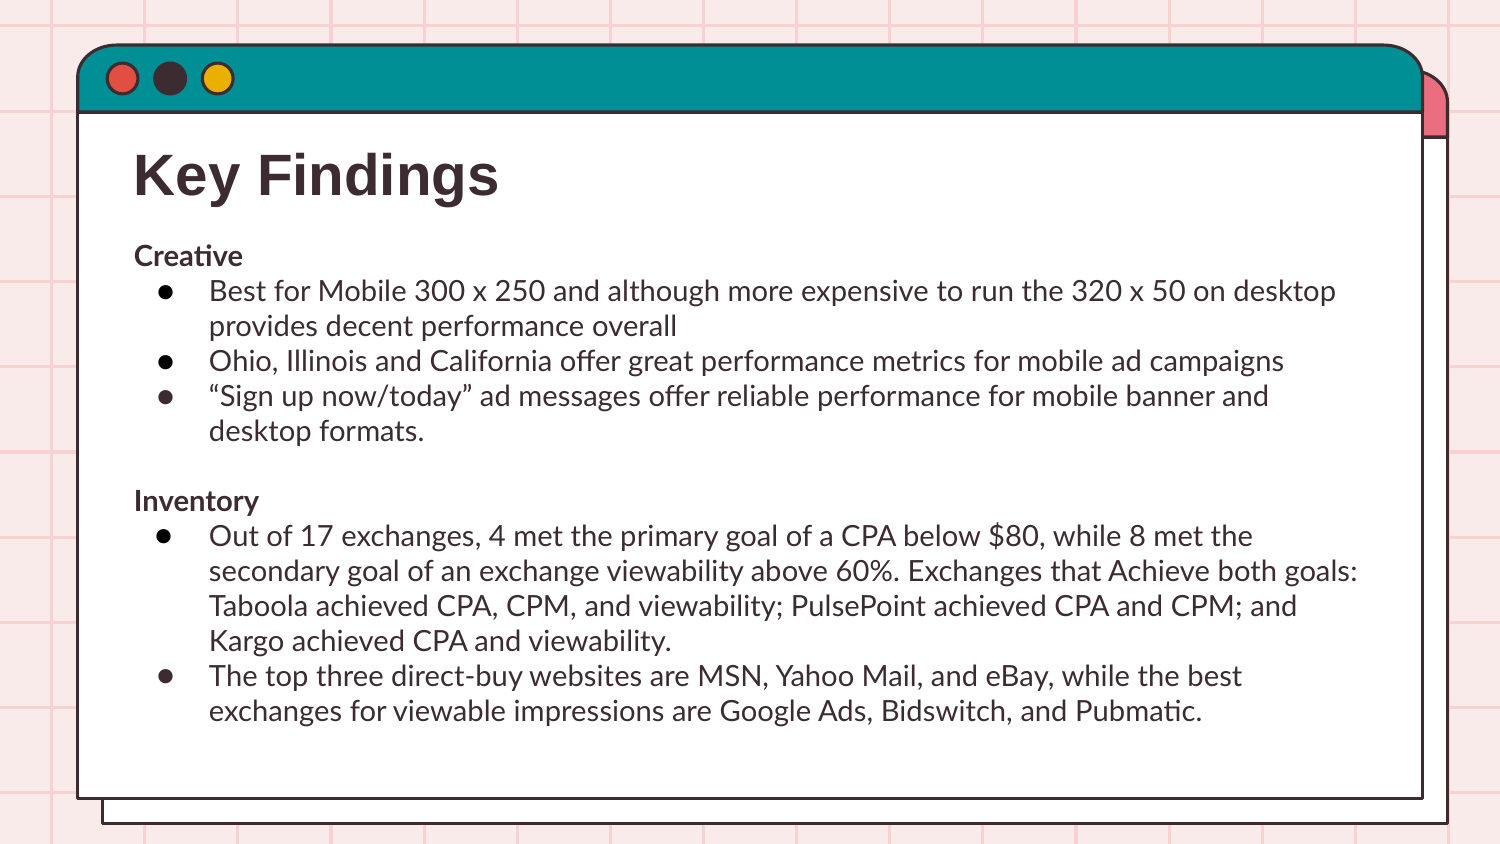

Key Findings

Creative
Best for Mobile 300 x 250 and although more expensive to run the 320 x 50 on desktop provides decent performance overall
Ohio, Illinois and California offer great performance metrics for mobile ad campaigns
“Sign up now/today” ad messages offer reliable performance for mobile banner and desktop formats.

Inventory
Out of 17 exchanges, 4 met the primary goal of a CPA below $80, while 8 met the secondary goal of an exchange viewability above 60%. Exchanges that Achieve both goals: Taboola achieved CPA, CPM, and viewability; PulsePoint achieved CPA and CPM; and Kargo achieved CPA and viewability.
The top three direct-buy websites are MSN, Yahoo Mail, and eBay, while the best exchanges for viewable impressions are Google Ads, Bidswitch, and Pubmatic.